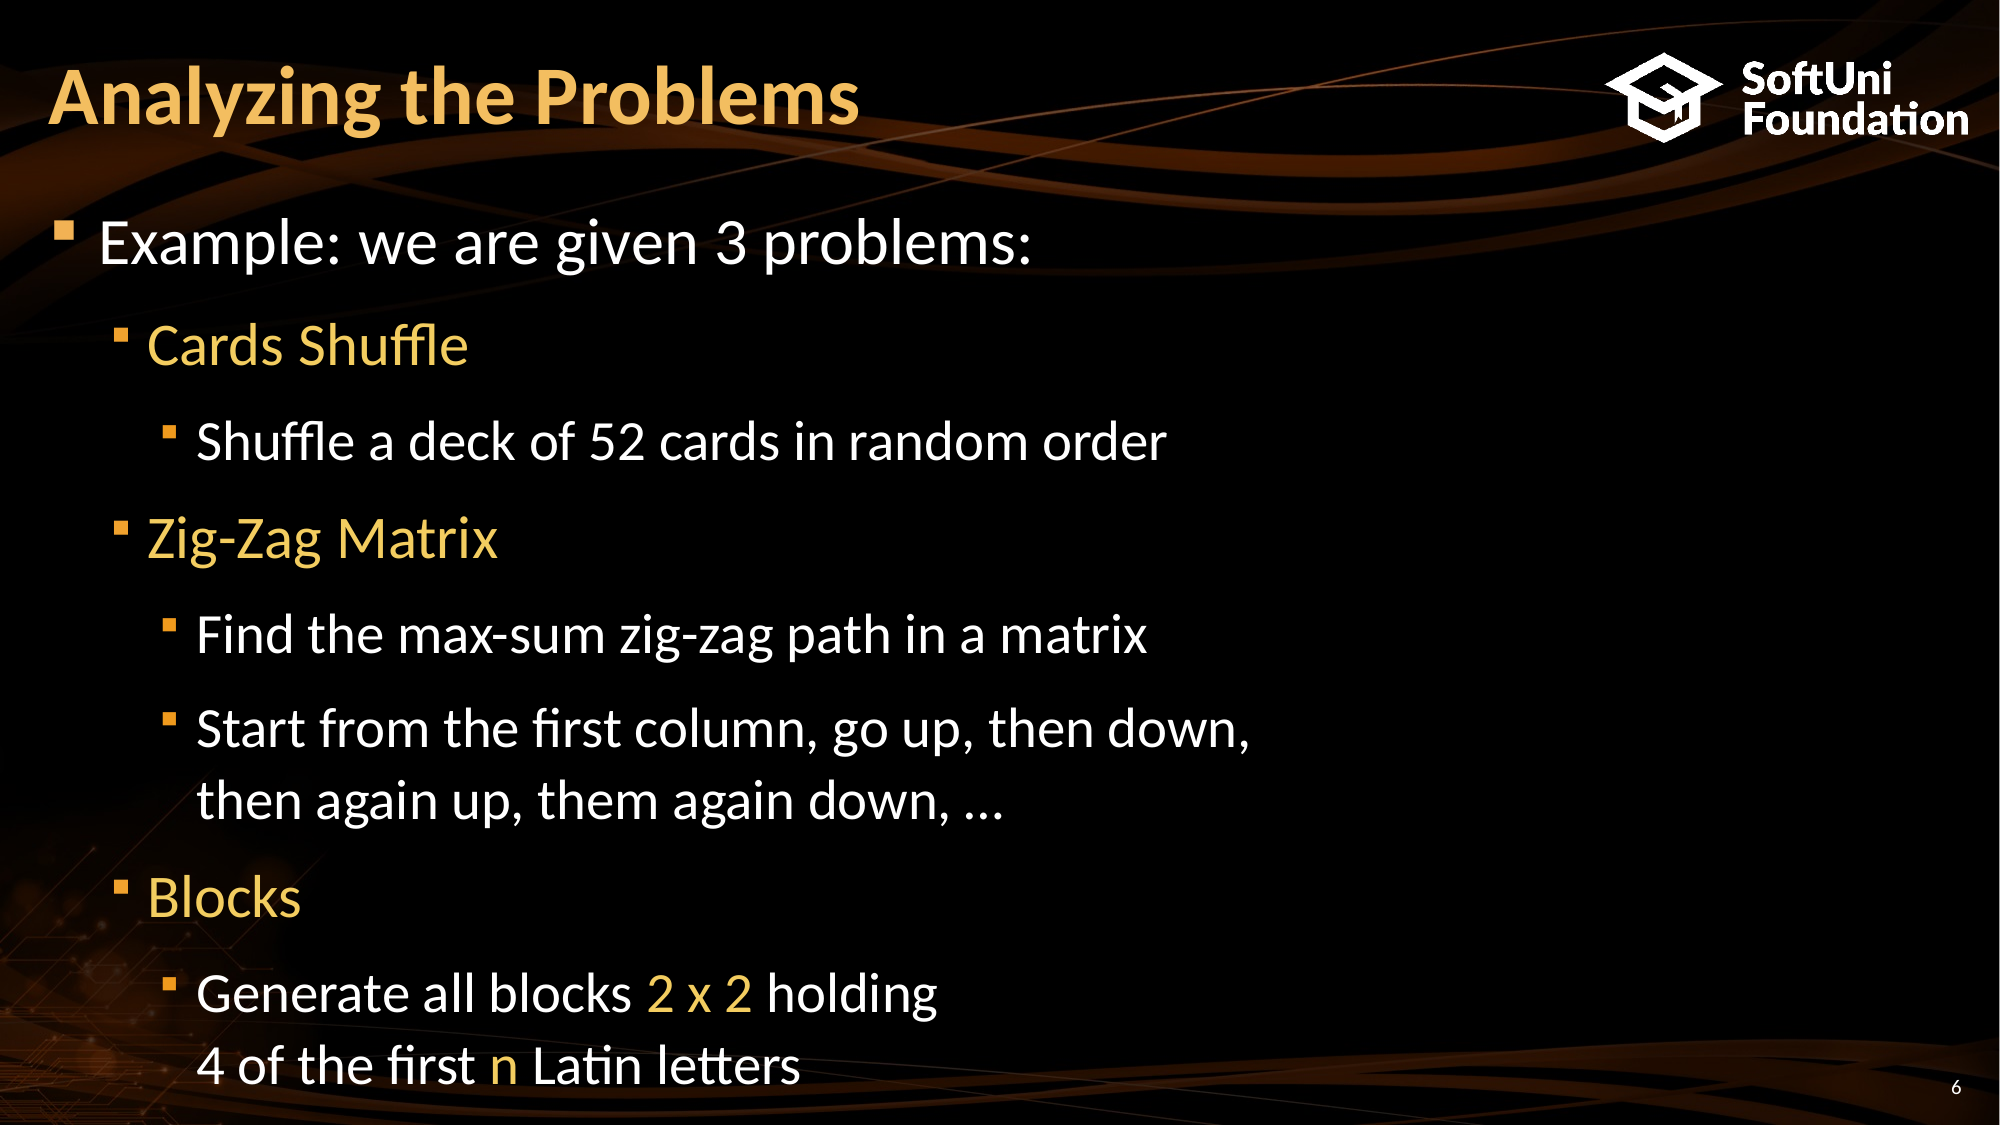

# Analyzing the Problems
Example: we are given 3 problems:
Cards Shuffle
Shuffle a deck of 52 cards in random order
Zig-Zag Matrix
Find the max-sum zig-zag path in a matrix
Start from the first column, go up, then down,
then again up, them again down, …
Blocks
Generate all blocks 2 x 2 holding
4 of the first n Latin letters
6